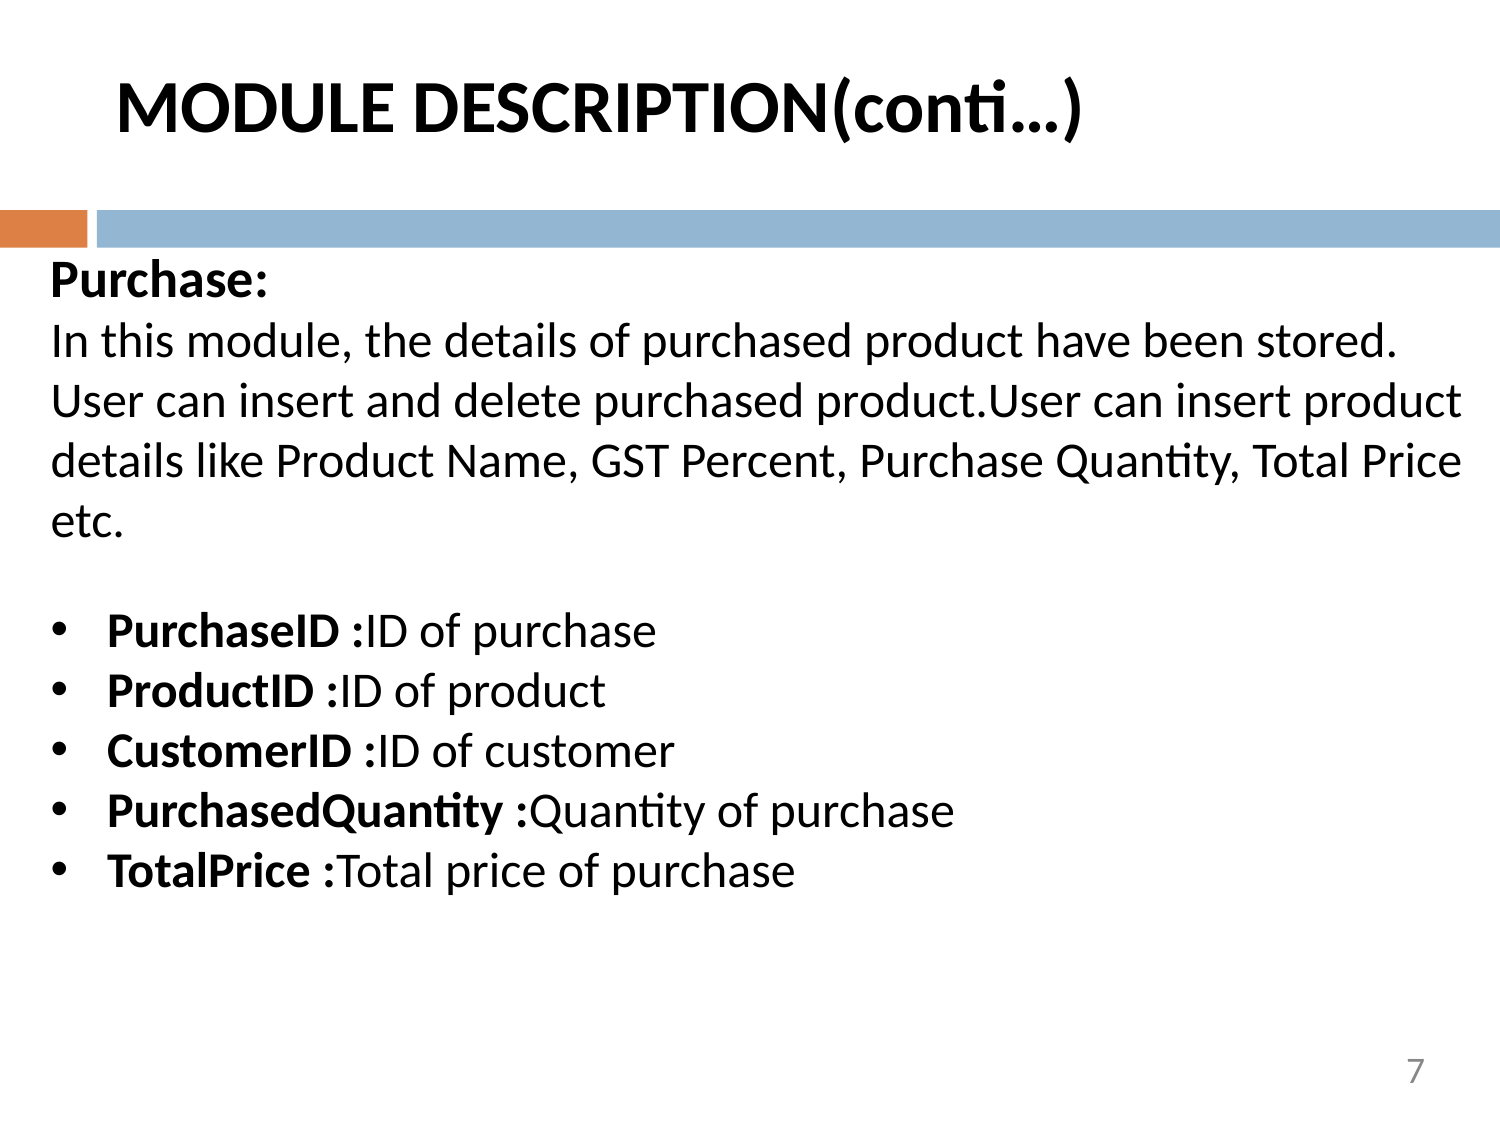

# MODULE DESCRIPTION(conti…)
Purchase:
In this module, the details of purchased product have been stored. User can insert and delete purchased product.User can insert product details like Product Name, GST Percent, Purchase Quantity, Total Price etc.

PurchaseID :ID of purchase
ProductID :ID of product
CustomerID :ID of customer
PurchasedQuantity :Quantity of purchase
TotalPrice :Total price of purchase

7